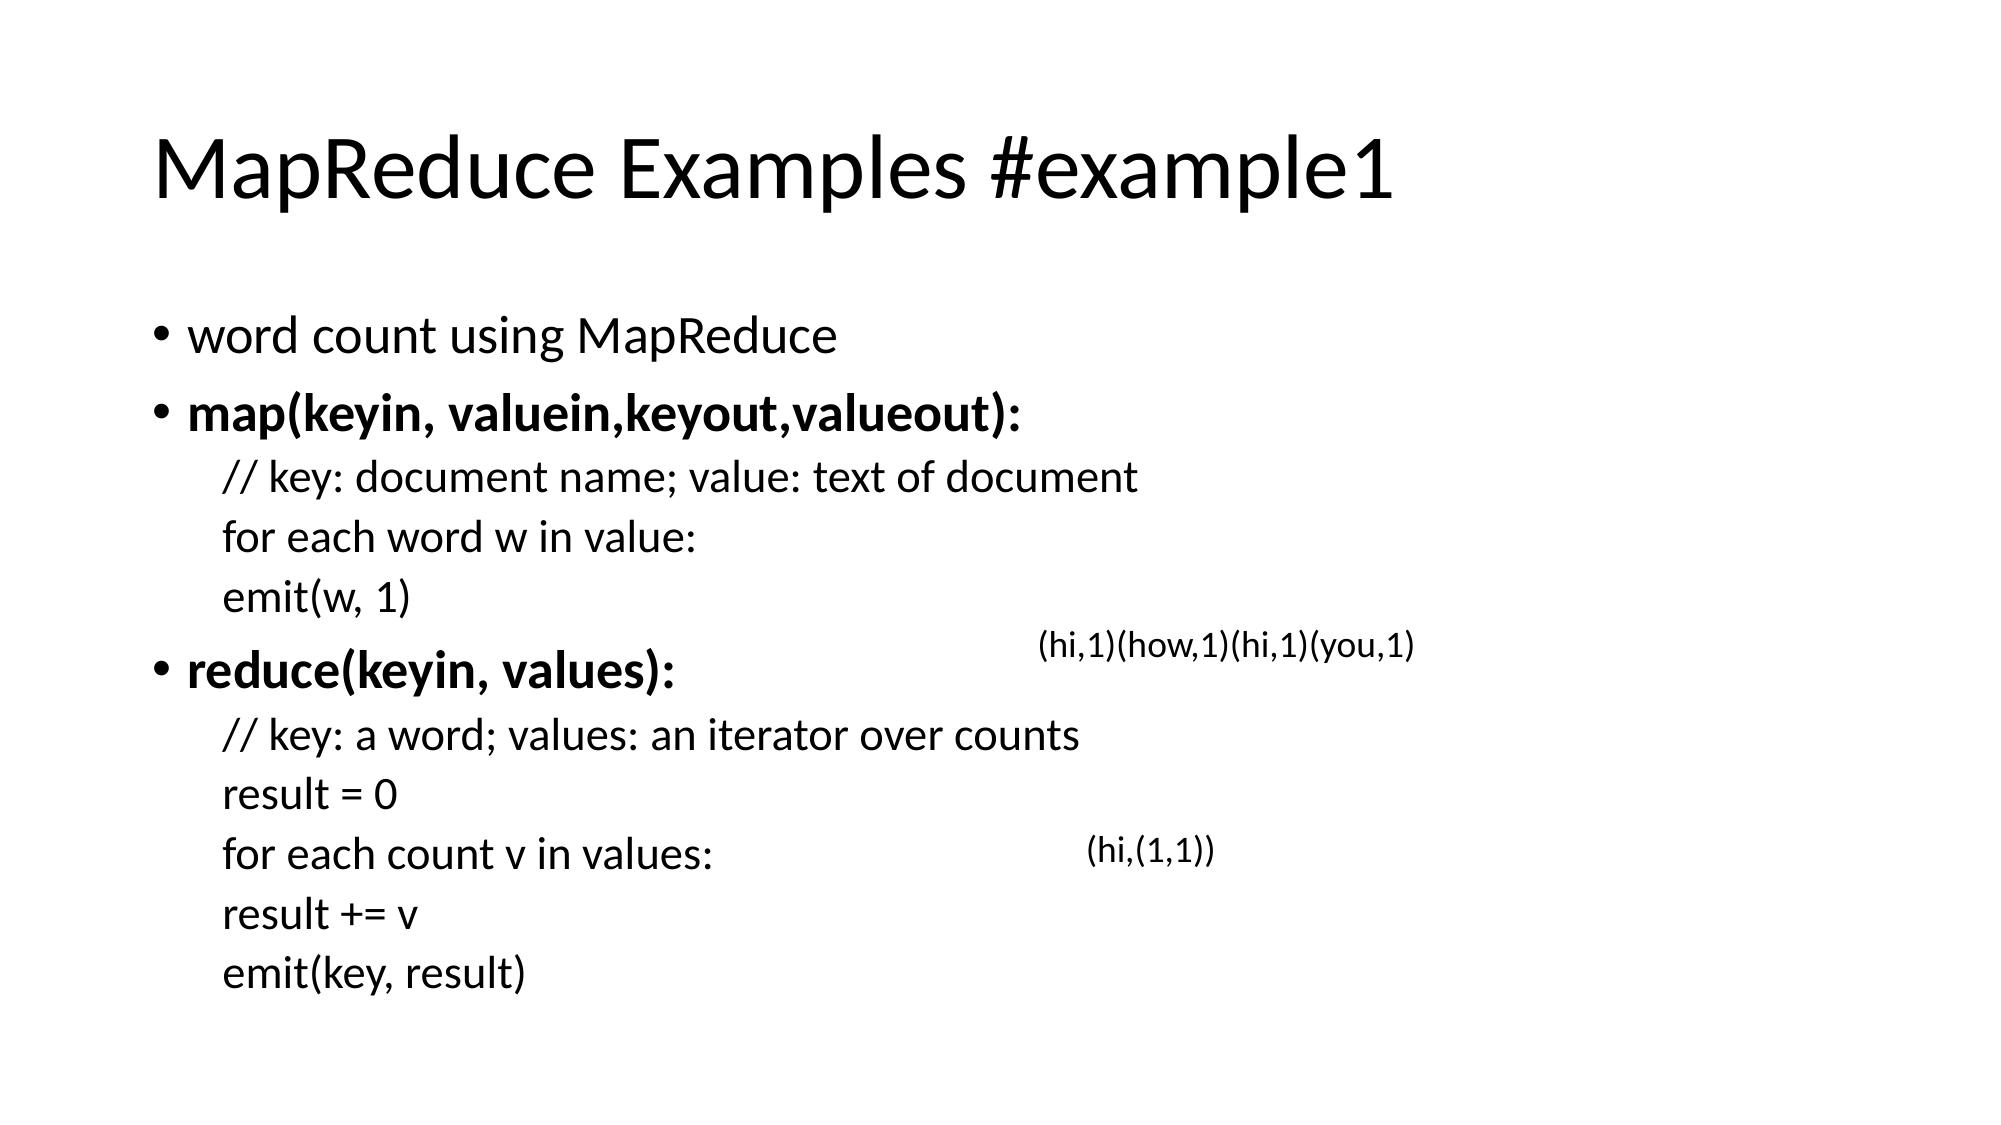

# MapReduce Examples #example1
word count using MapReduce
map(keyin, valuein,keyout,valueout):
// key: document name; value: text of document
for each word w in value:
emit(w, 1)
reduce(keyin, values):
// key: a word; values: an iterator over counts
result = 0
for each count v in values:
result += v
emit(key, result)
(hi,1)(how,1)(hi,1)(you,1)
(hi,(1,1))